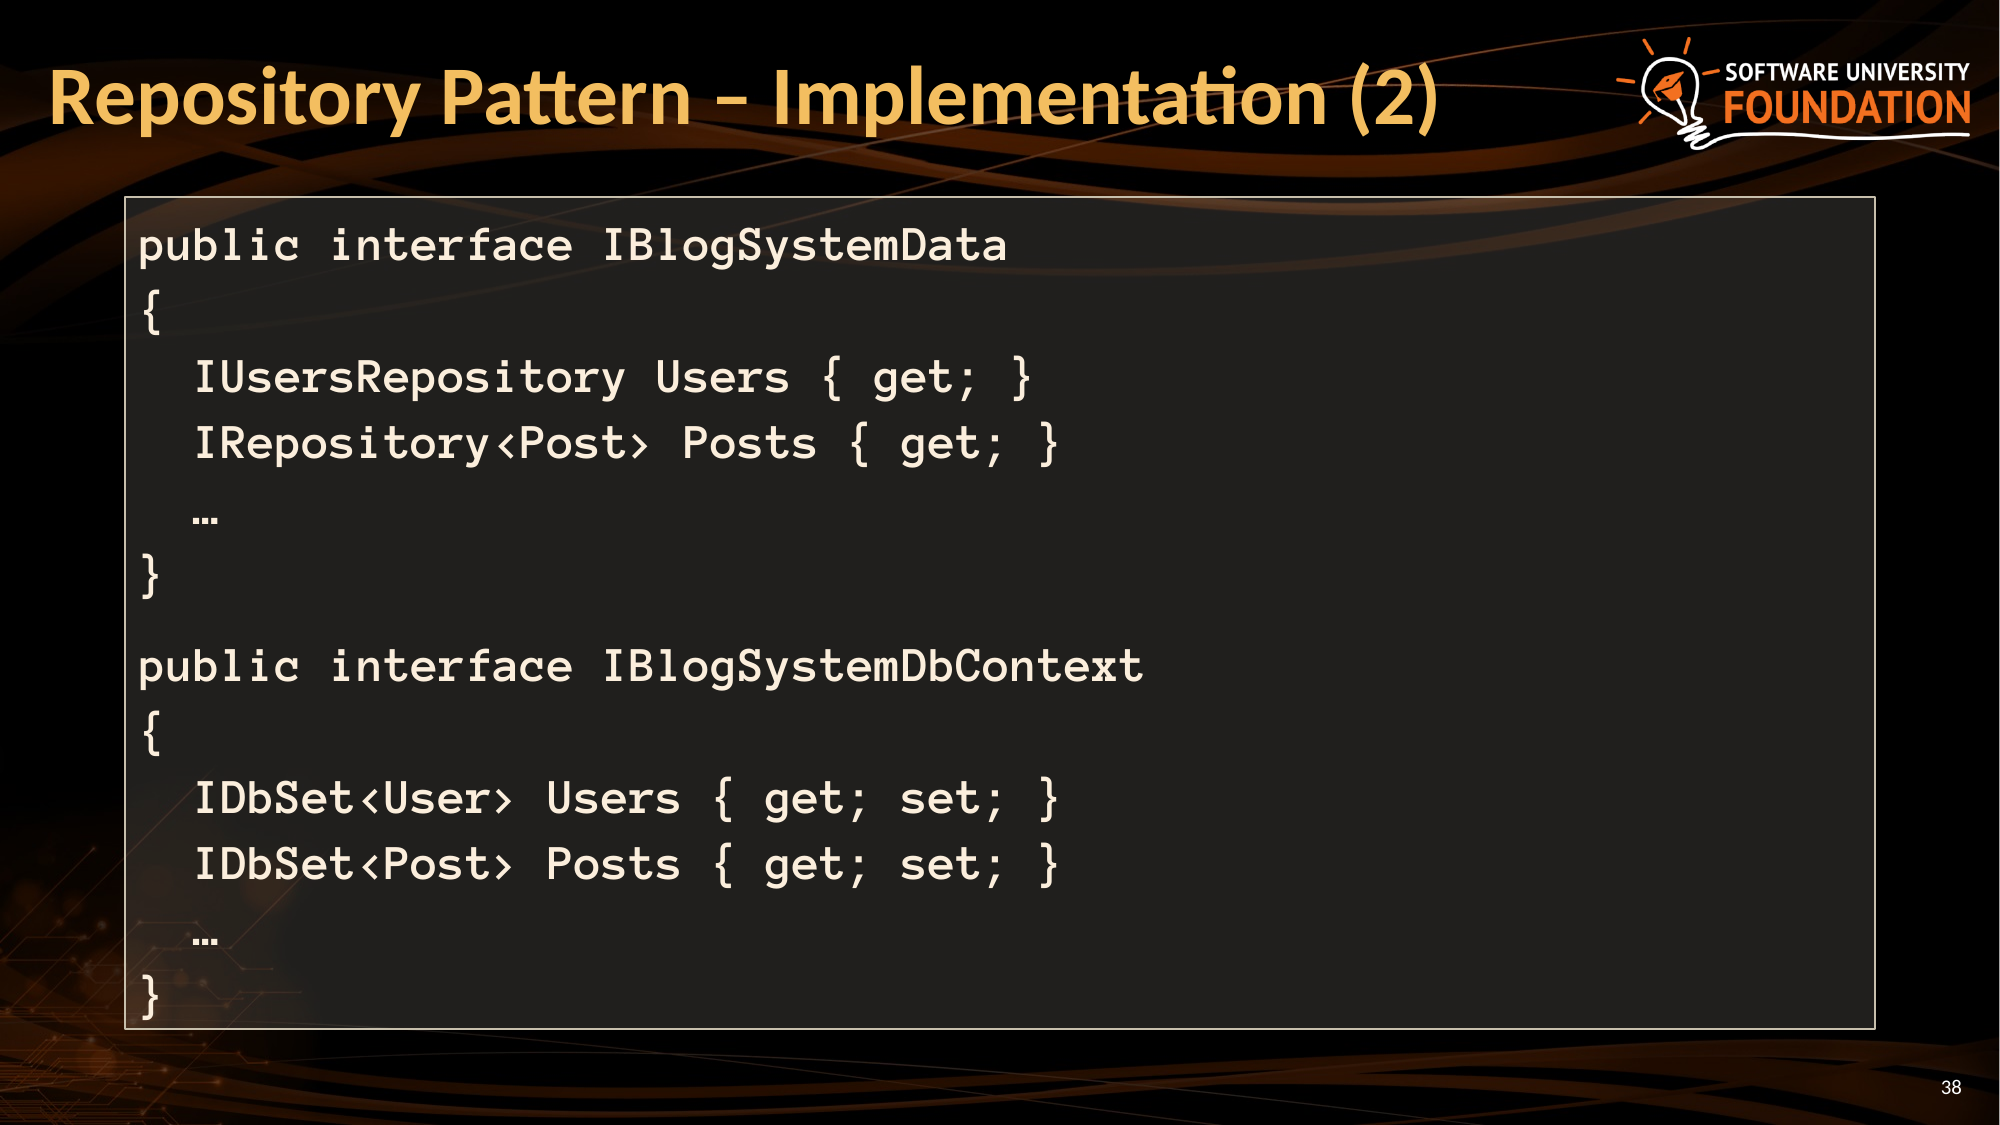

# Repository Pattern – Implementation (2)
public interface IBlogSystemData
{
  IUsersRepository Users { get; }
  IRepository<Post> Posts { get; }
  …
}
public interface IBlogSystemDbContext
{
  IDbSet<User> Users { get; set; }
  IDbSet<Post> Posts { get; set; }
  …
}
38